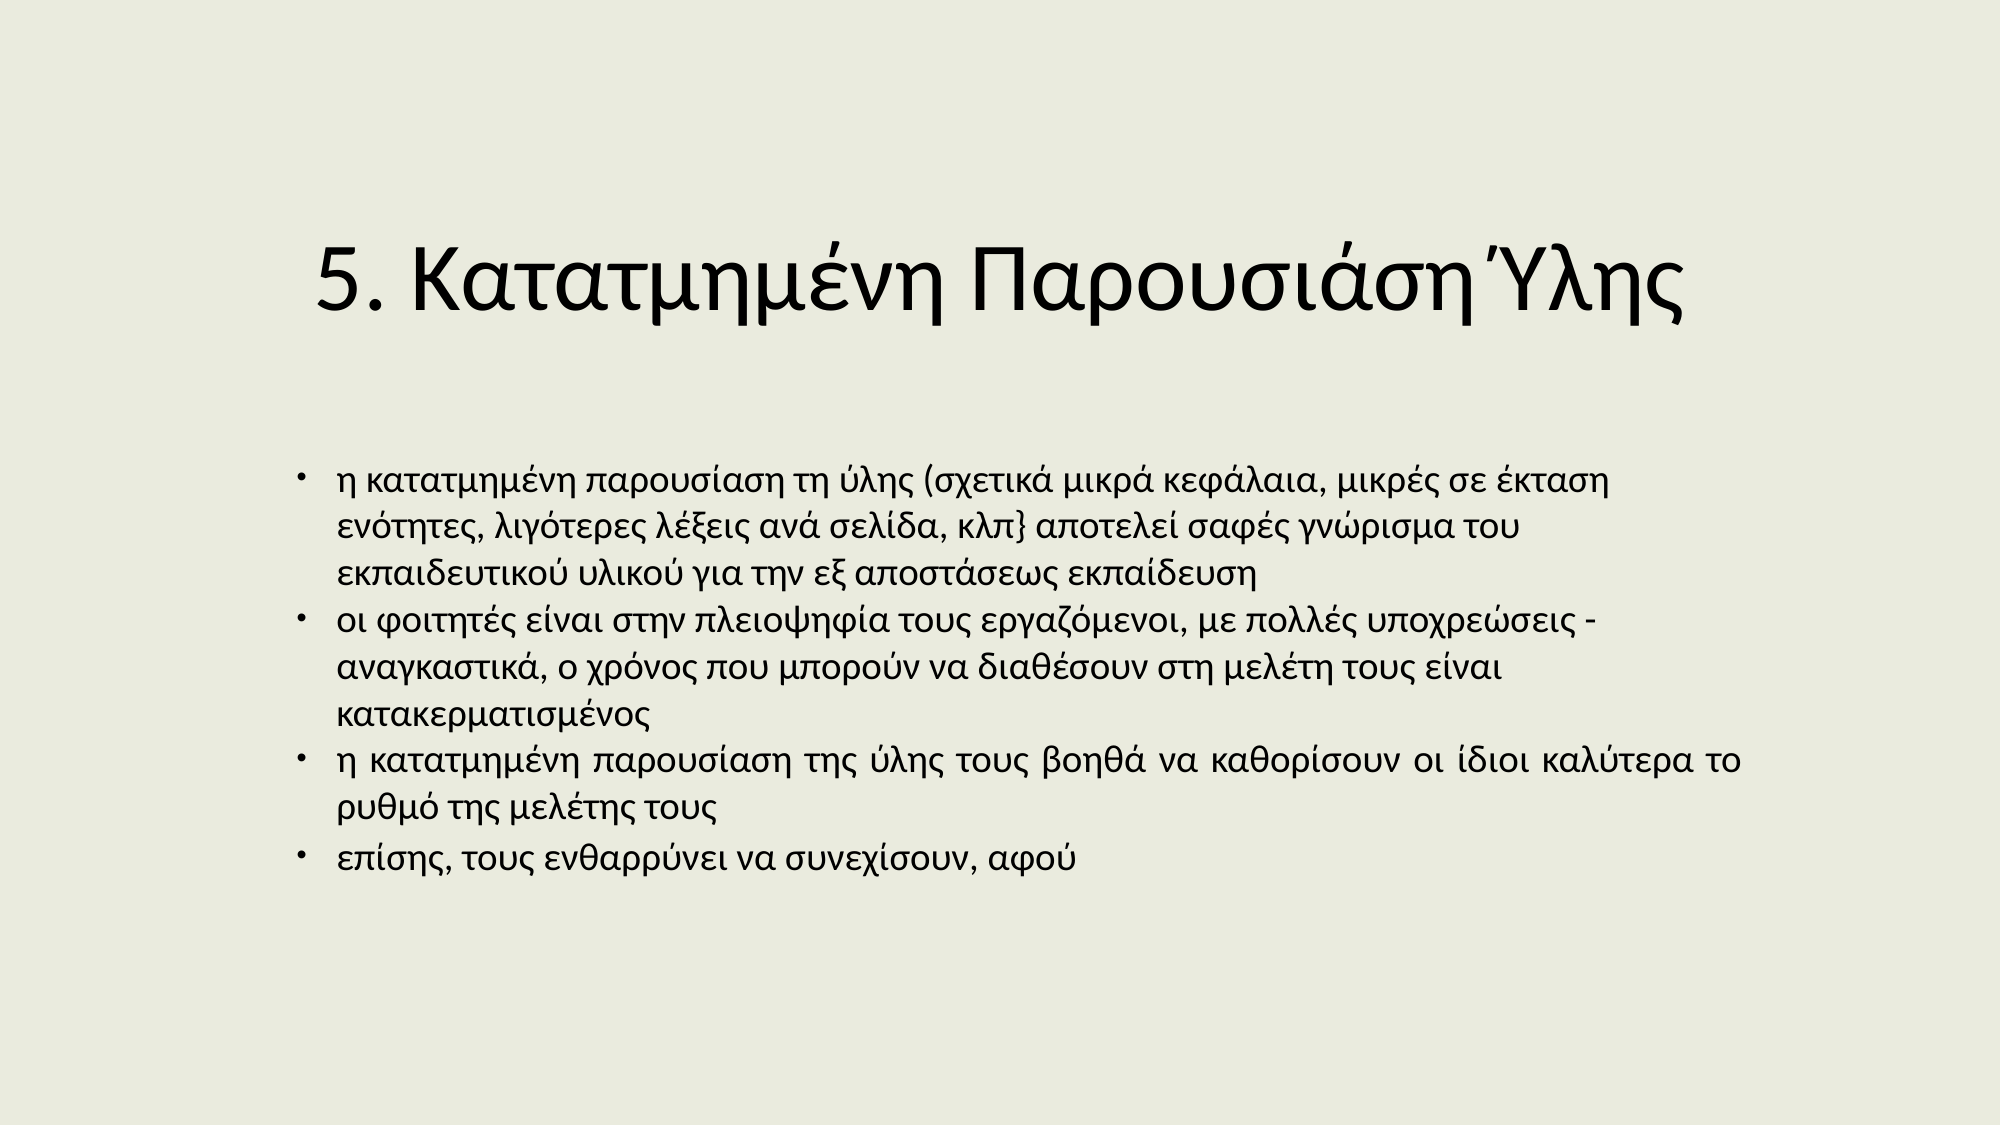

5. Κατατμημένη Παρουσιάση Ύλης
η κατατμημένη παρουσίαση τη ύλης (σχετικά μικρά κεφάλαια, μικρές σε έκταση ενότητες, λιγότερες λέξεις ανά σελίδα, κλπ} αποτελεί σαφές γνώρισμα του εκπαιδευτικού υλικού για την εξ αποστάσεως εκπαίδευση
οι φοιτητές είναι στην πλειοψηφία τους εργαζόμενοι, με πολλές υποχρεώσεις - αναγκαστικά, ο χρόνος που μπορούν να διαθέσουν στη μελέτη τους είναι κατακερματισμένος
η κατατμημένη παρουσίαση της ύλης τους βοηθά να καθορίσουν οι ίδιοι καλύτερα το ρυθμό της μελέτης τους
επίσης, τους ενθαρρύνει να συνεχίσουν, αφού